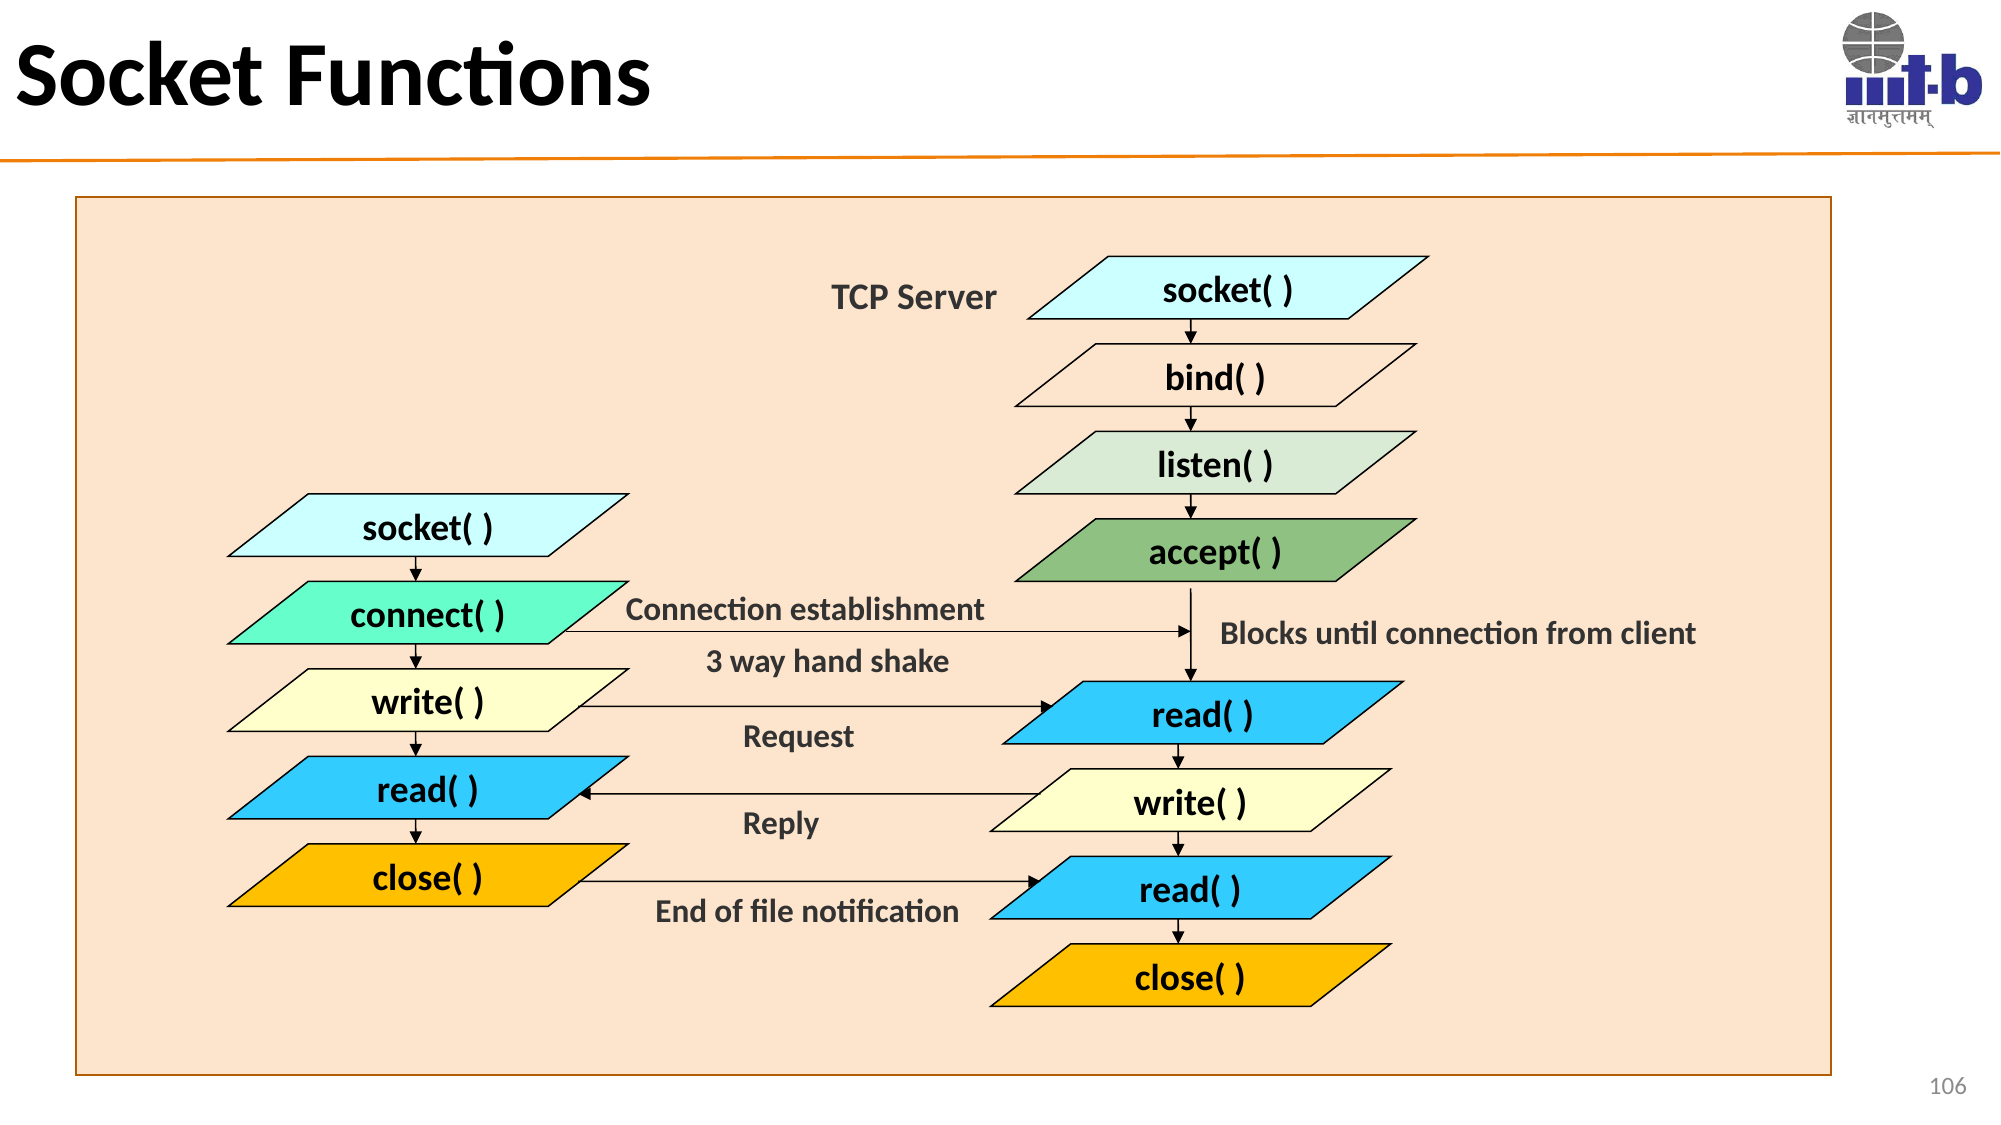

Socket Functions

socket( )
TCP Server

bind( )

listen( )
socket( )

accept( )

Connection establishment
connect( )

Blocks until connection from client

3 way hand shake

write( )
read( )

Request

read( )
write( )

Reply

close( )
read( )

End of file notification

close( )
106